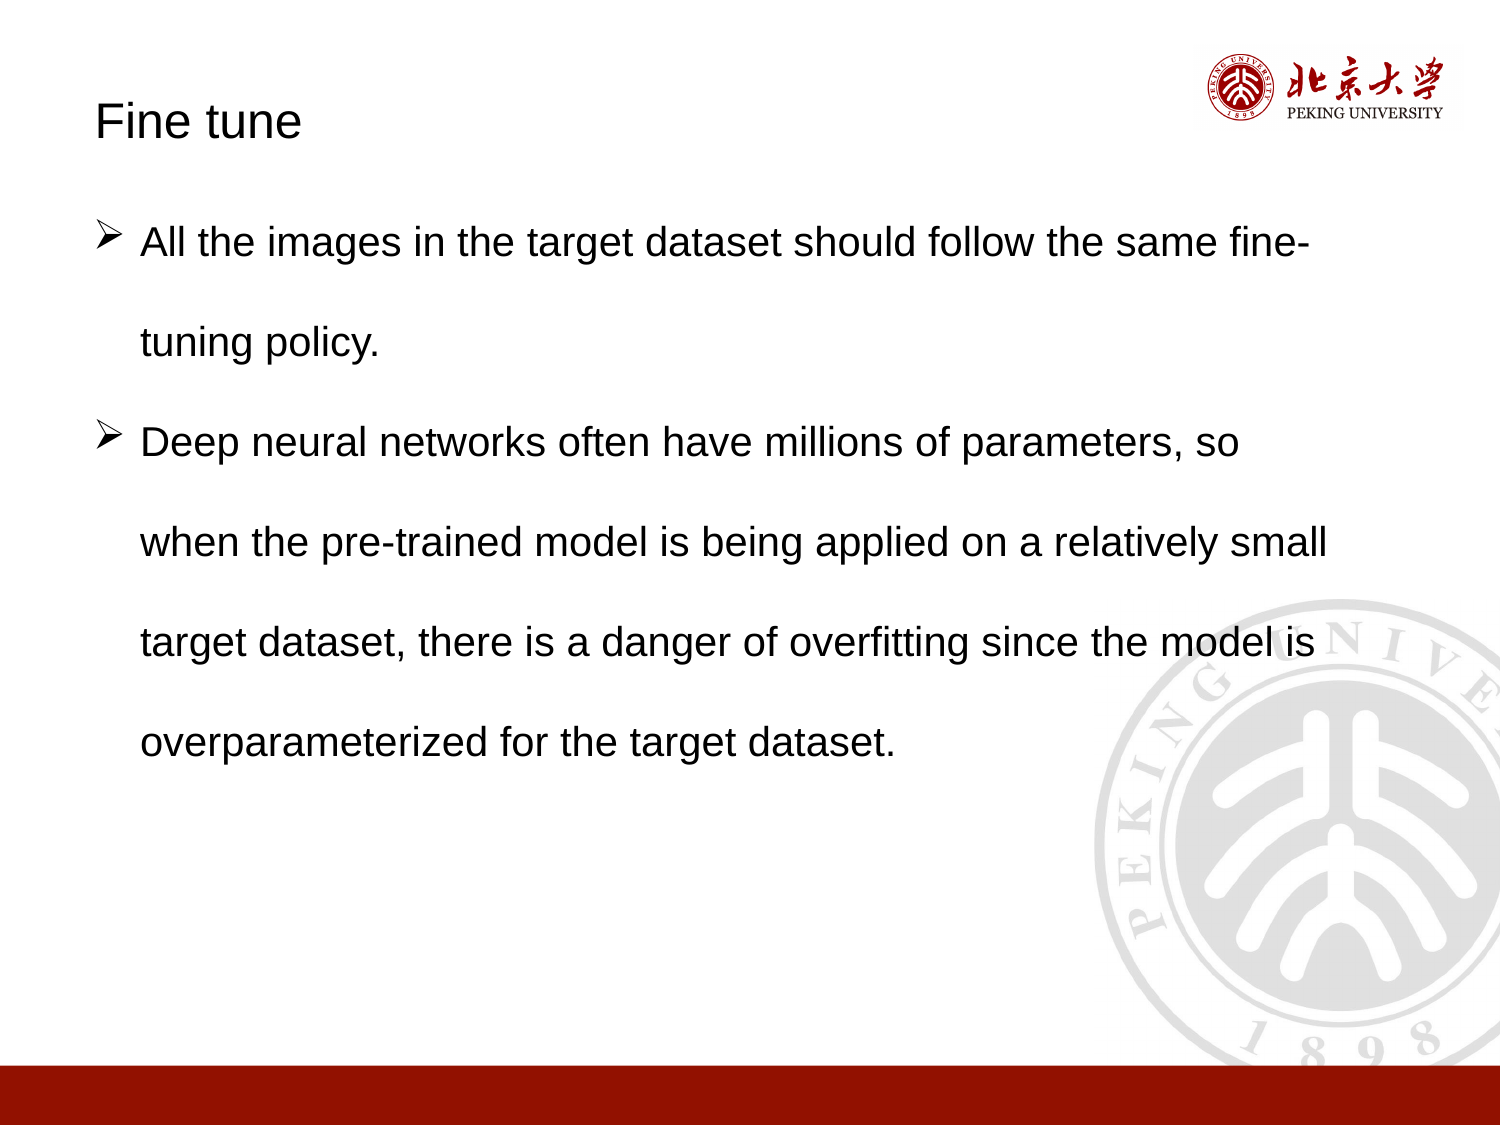

Fine tune
All the images in the target dataset should follow the same fine-tuning policy.
Deep neural networks often have millions of parameters, so when the pre-trained model is being applied on a relatively small target dataset, there is a danger of overfitting since the model is overparameterized for the target dataset.